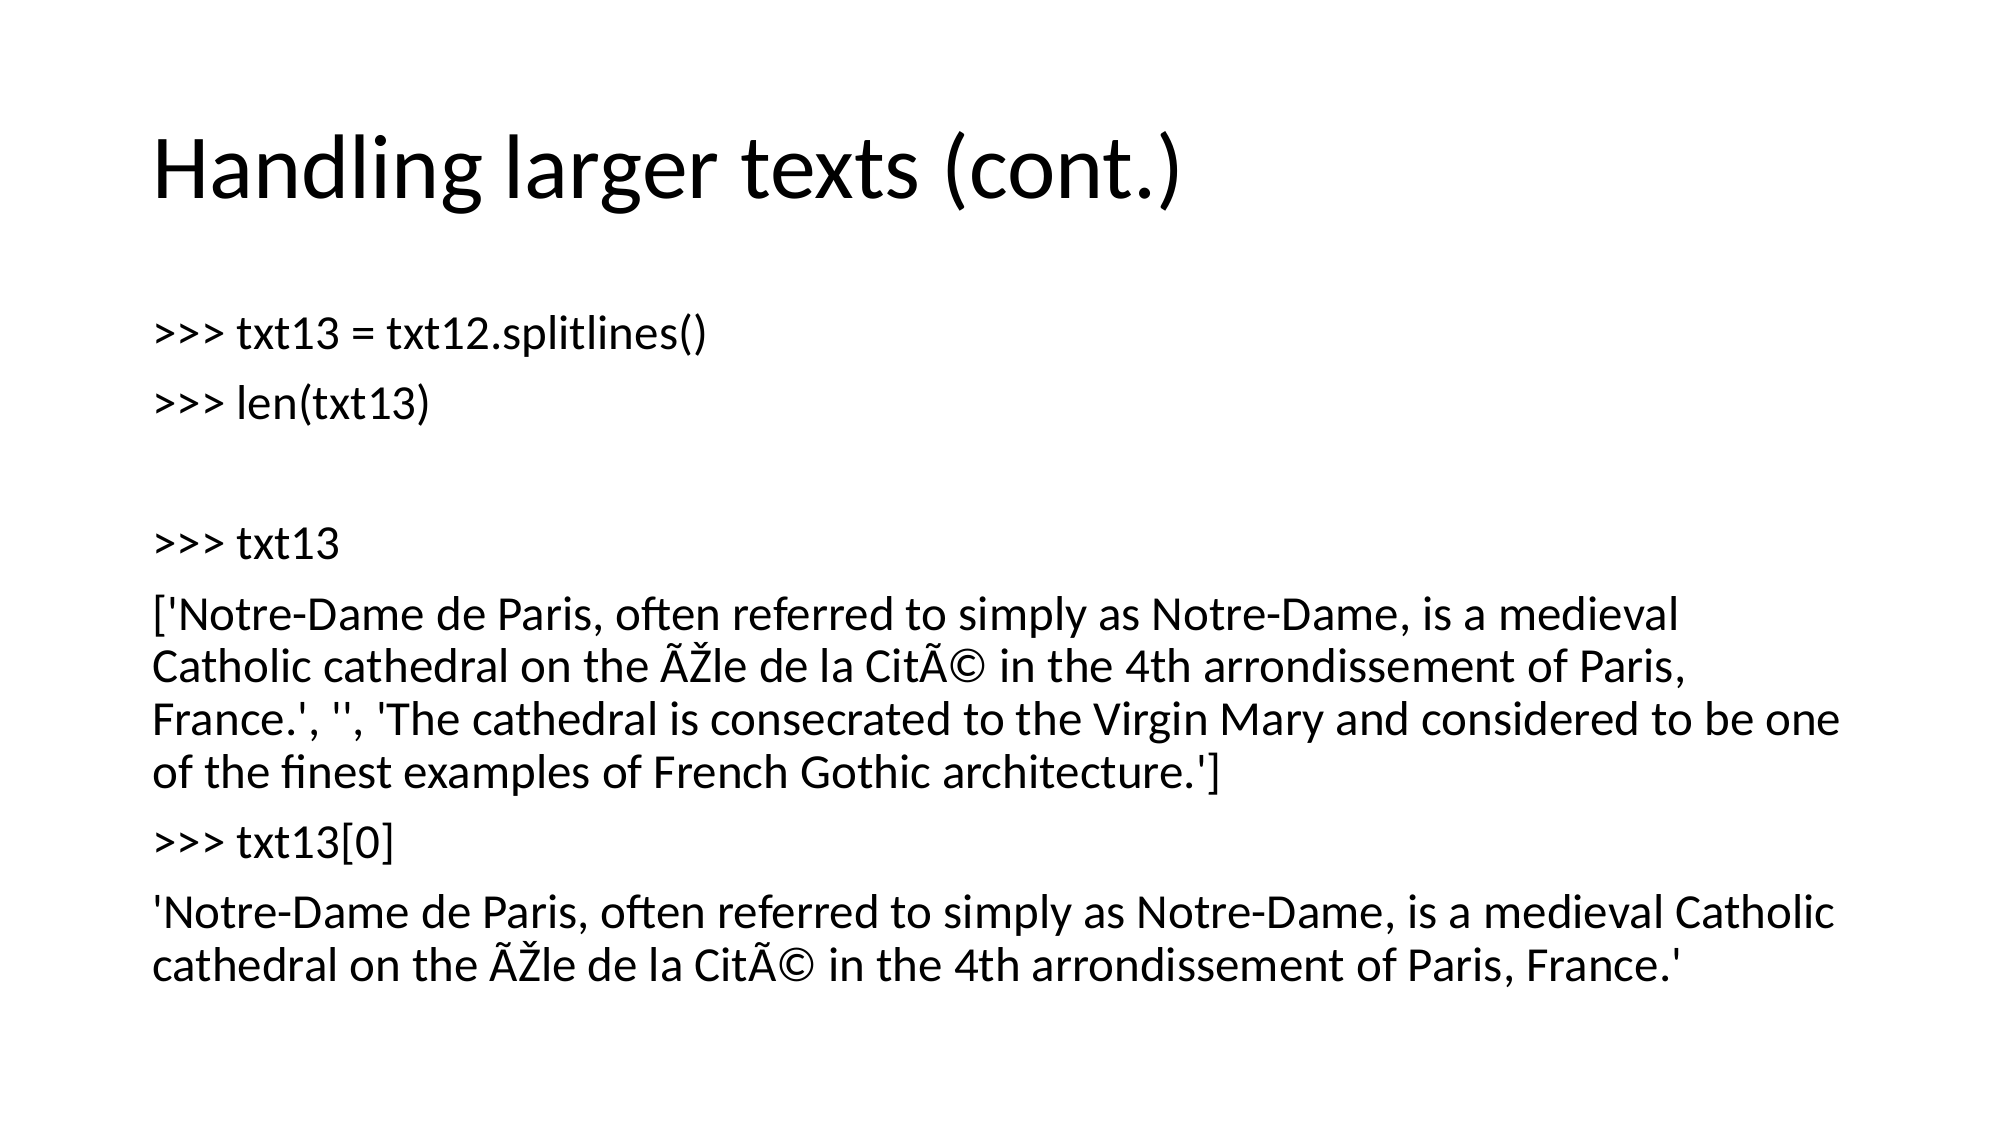

# Handling larger texts (cont.)
>>> txt13 = txt12.splitlines()
>>> len(txt13)

>>> txt13
['Notre-Dame de Paris, often referred to simply as Notre-Dame, is a medieval Catholic cathedral on the ÃŽle de la CitÃ© in the 4th arrondissement of Paris, France.', '', 'The cathedral is consecrated to the Virgin Mary and considered to be one of the finest examples of French Gothic architecture.']
>>> txt13[0]
'Notre-Dame de Paris, often referred to simply as Notre-Dame, is a medieval Catholic cathedral on the ÃŽle de la CitÃ© in the 4th arrondissement of Paris, France.'